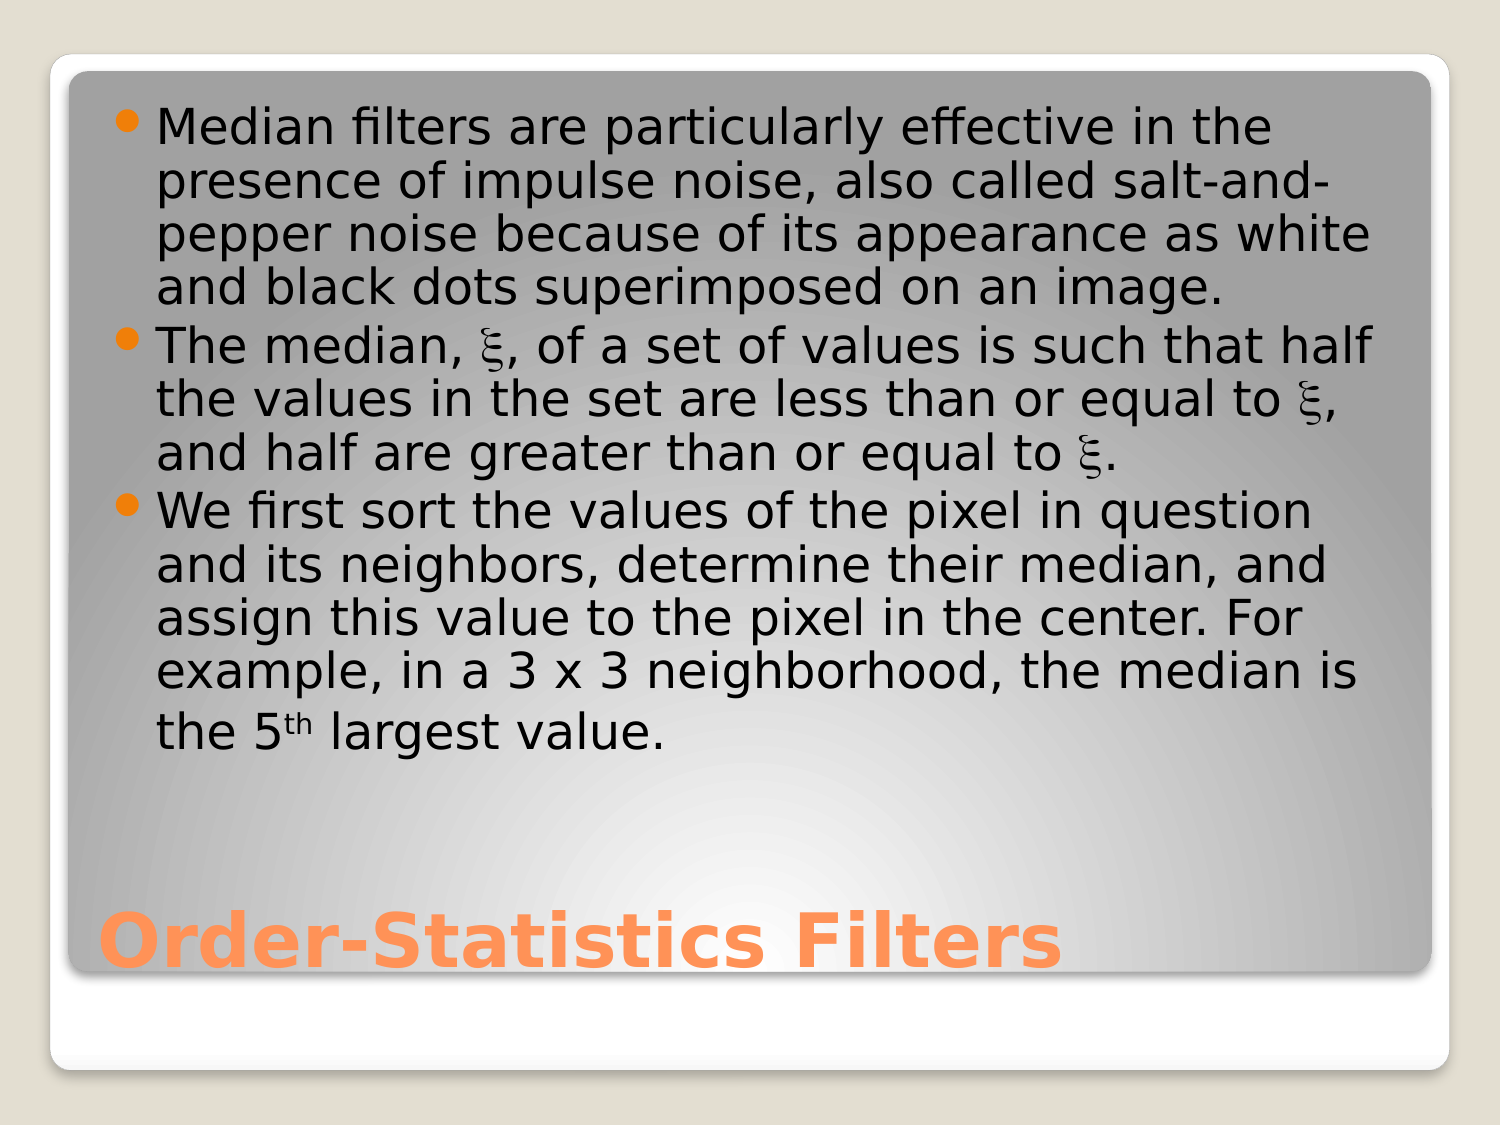

Median filters are particularly effective in the presence of impulse noise, also called salt-and-pepper noise because of its appearance as white and black dots superimposed on an image.
The median, ξ, of a set of values is such that half the values in the set are less than or equal to ξ, and half are greater than or equal to ξ.
We first sort the values of the pixel in question and its neighbors, determine their median, and assign this value to the pixel in the center. For example, in a 3 x 3 neighborhood, the median is the 5th largest value.
# Order-Statistics Filters